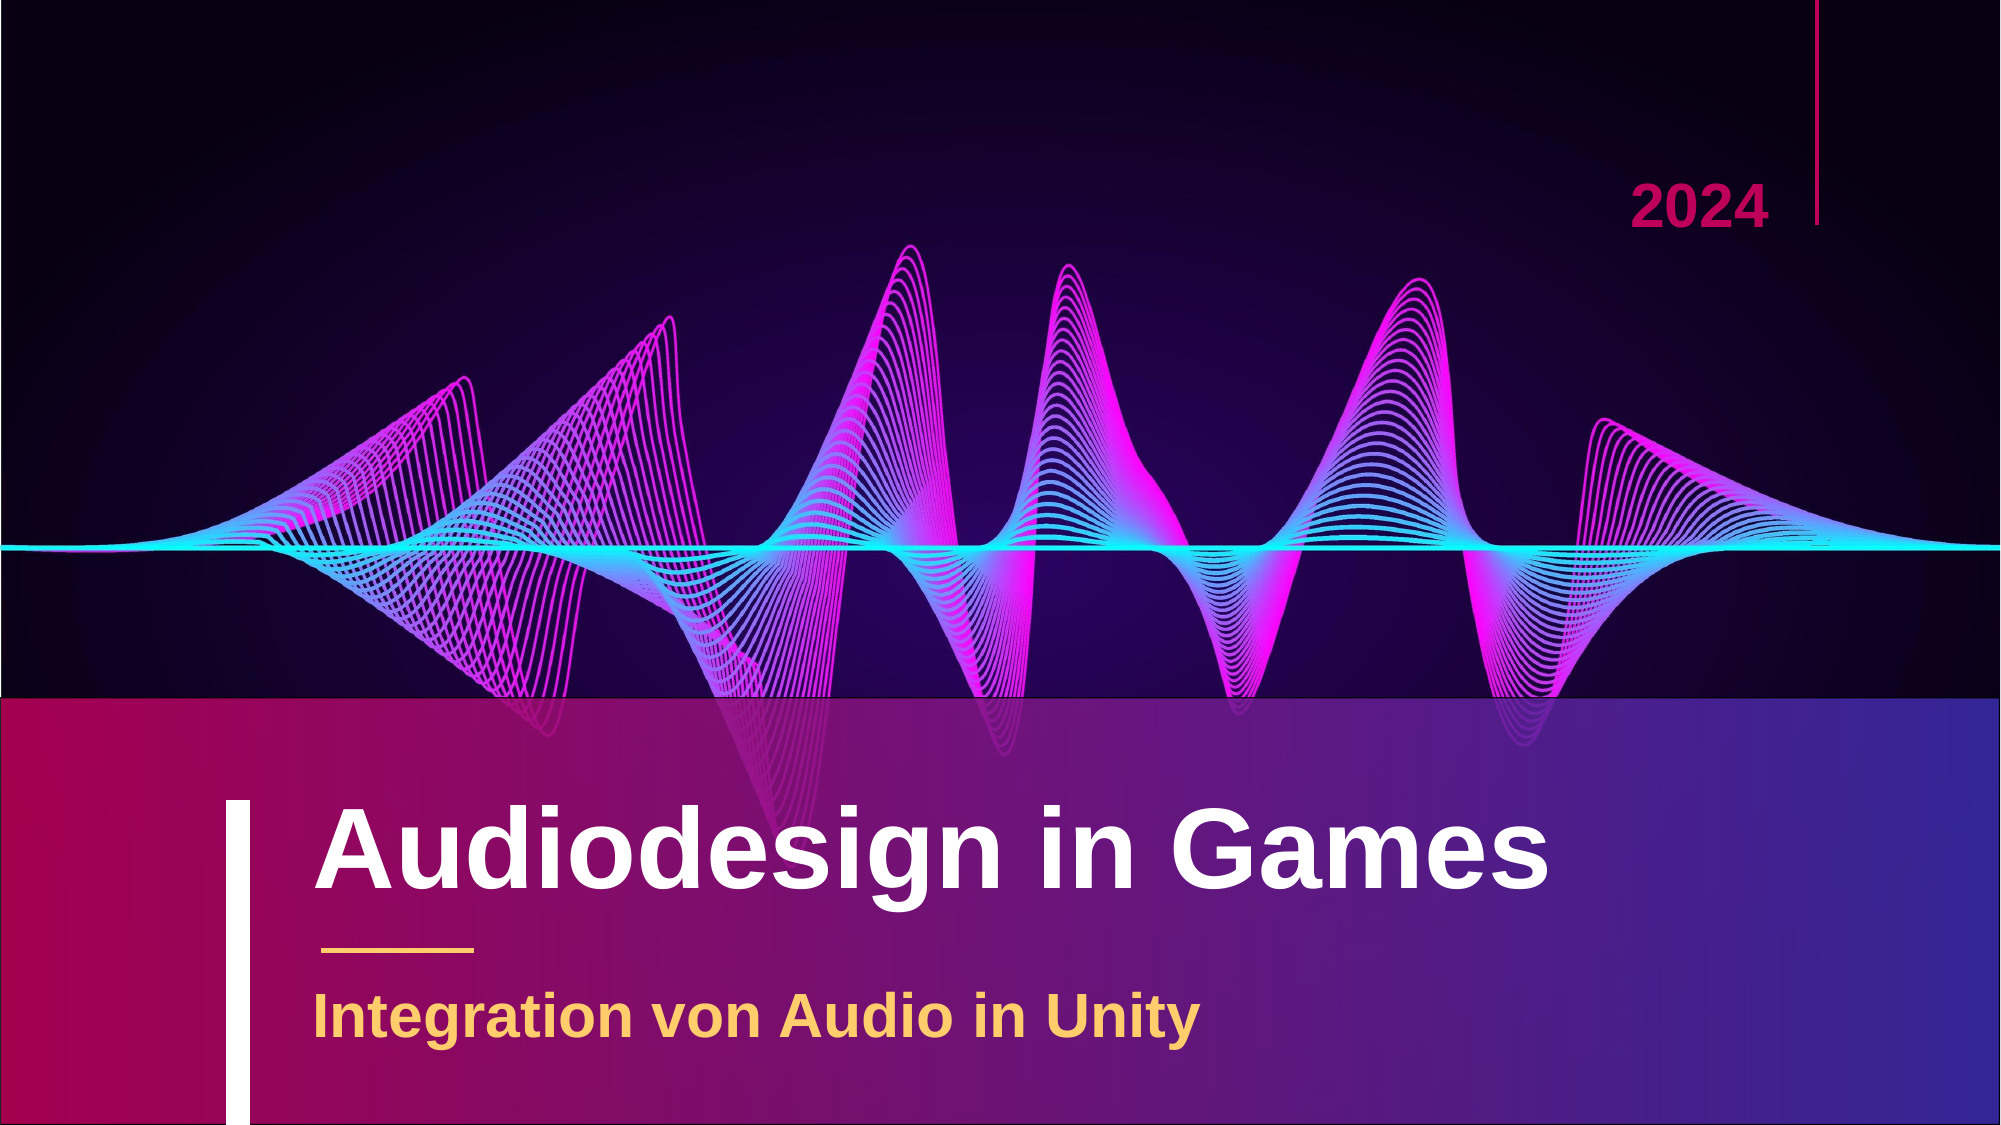

2024
# Audiodesign in Games
Integration von Audio in Unity